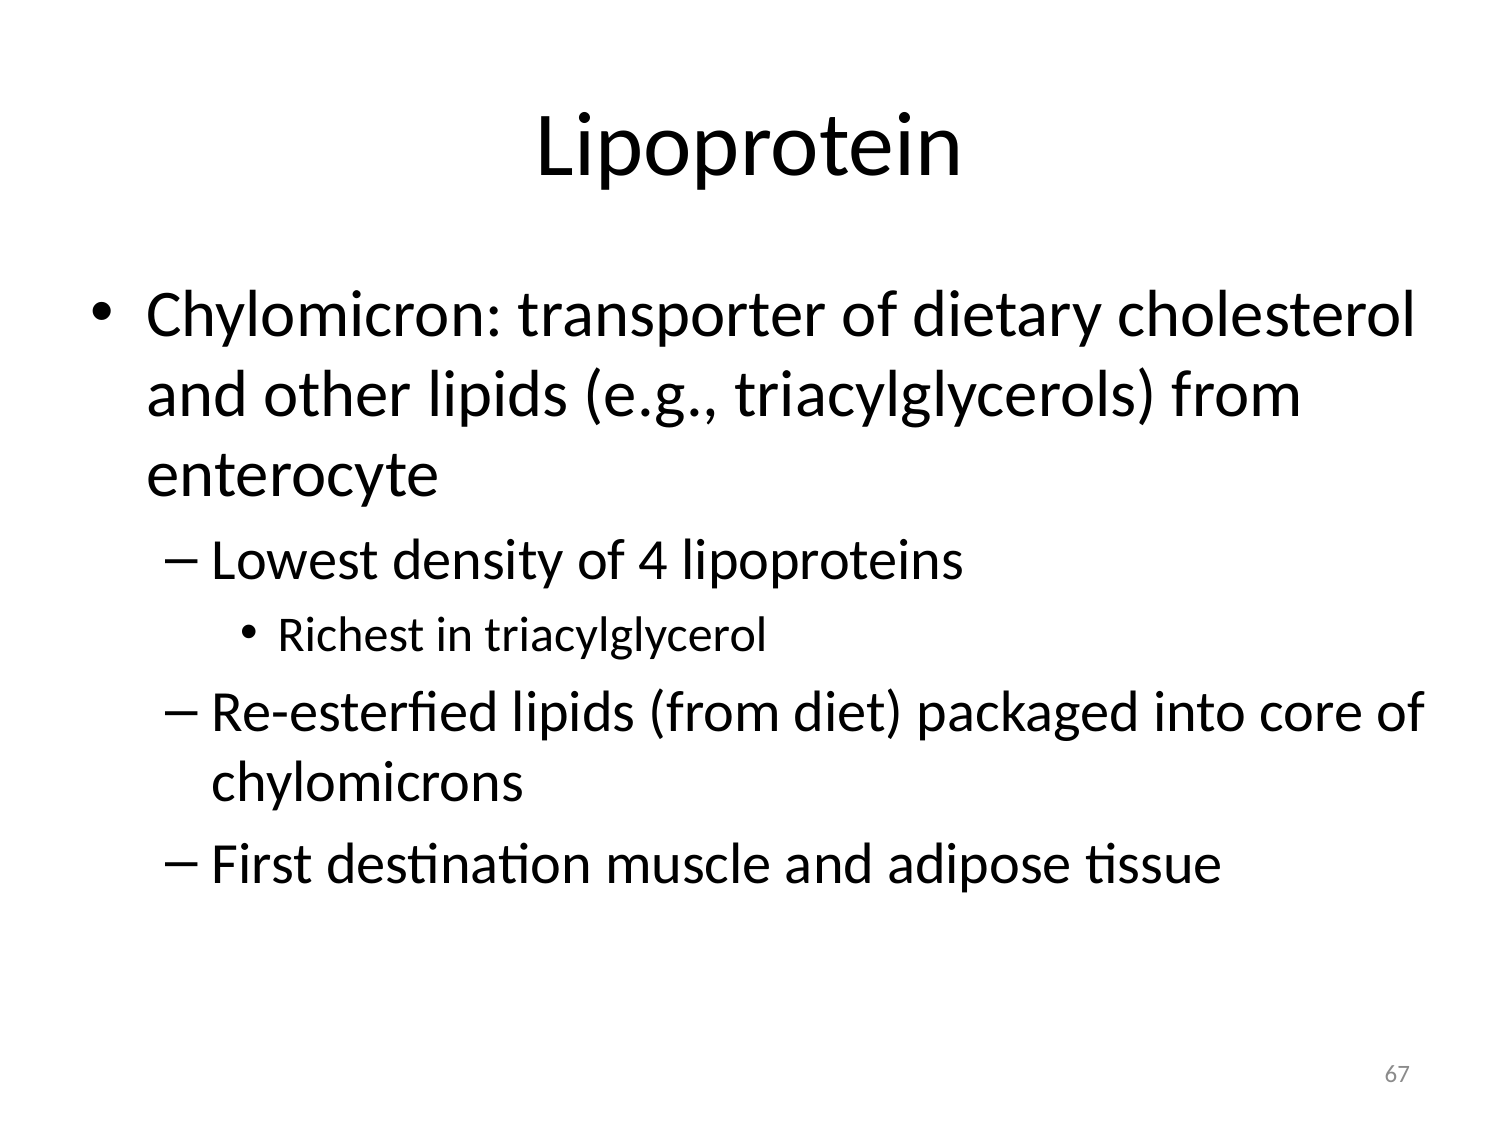

# Lipoprotein
Chylomicron: transporter of dietary cholesterol and other lipids (e.g., triacylglycerols) from enterocyte
Lowest density of 4 lipoproteins
Richest in triacylglycerol
Re-esterfied lipids (from diet) packaged into core of chylomicrons
First destination muscle and adipose tissue

67